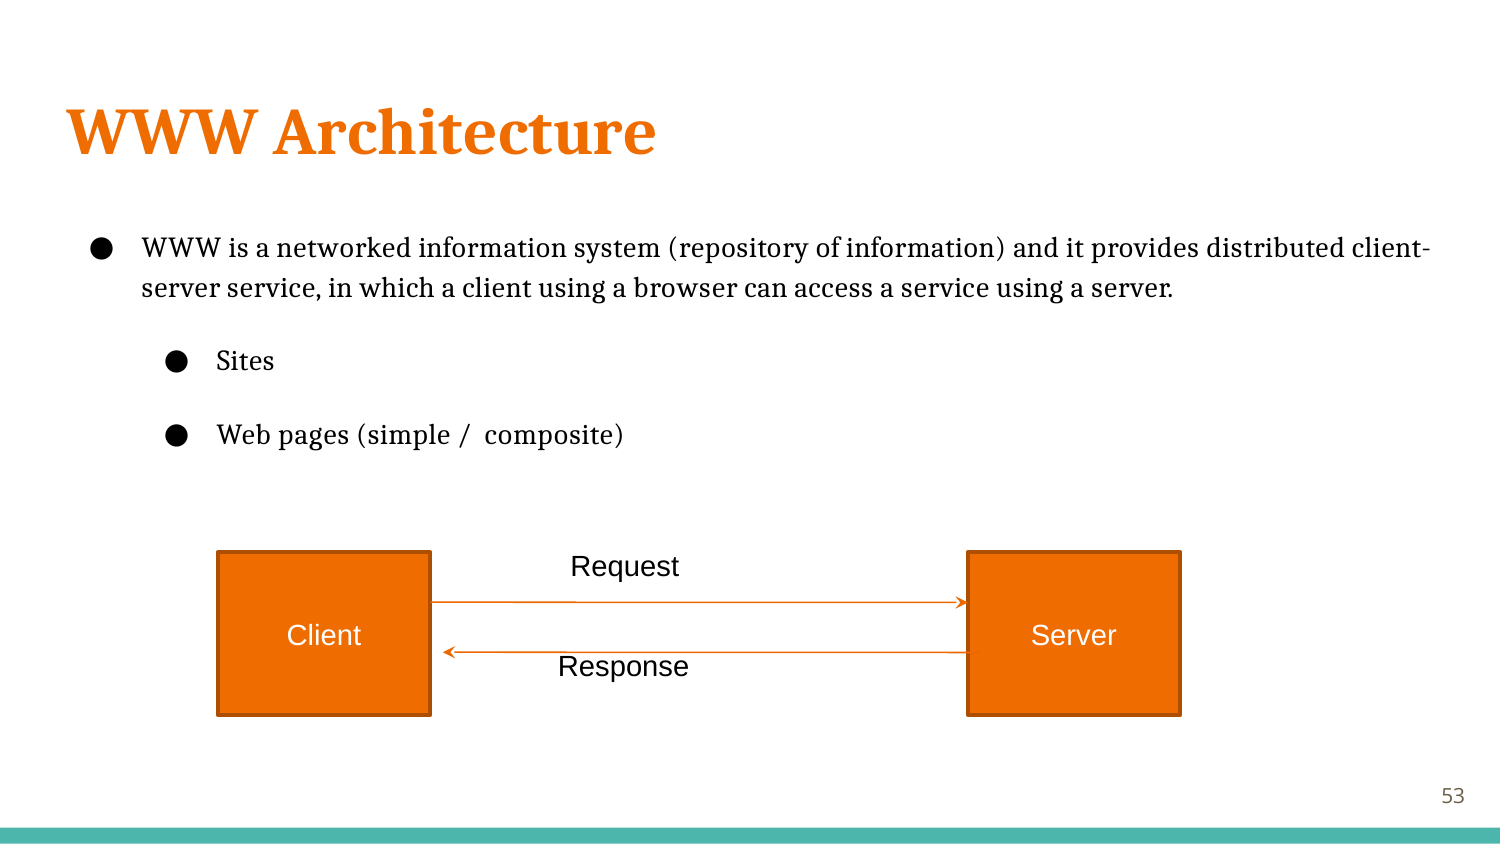

# WWW Architecture
WWW is a networked information system (repository of information) and it provides distributed client-server service, in which a client using a browser can access a service using a server.
Sites
Web pages (simple /  composite)

Request
Client
Server
Response
53